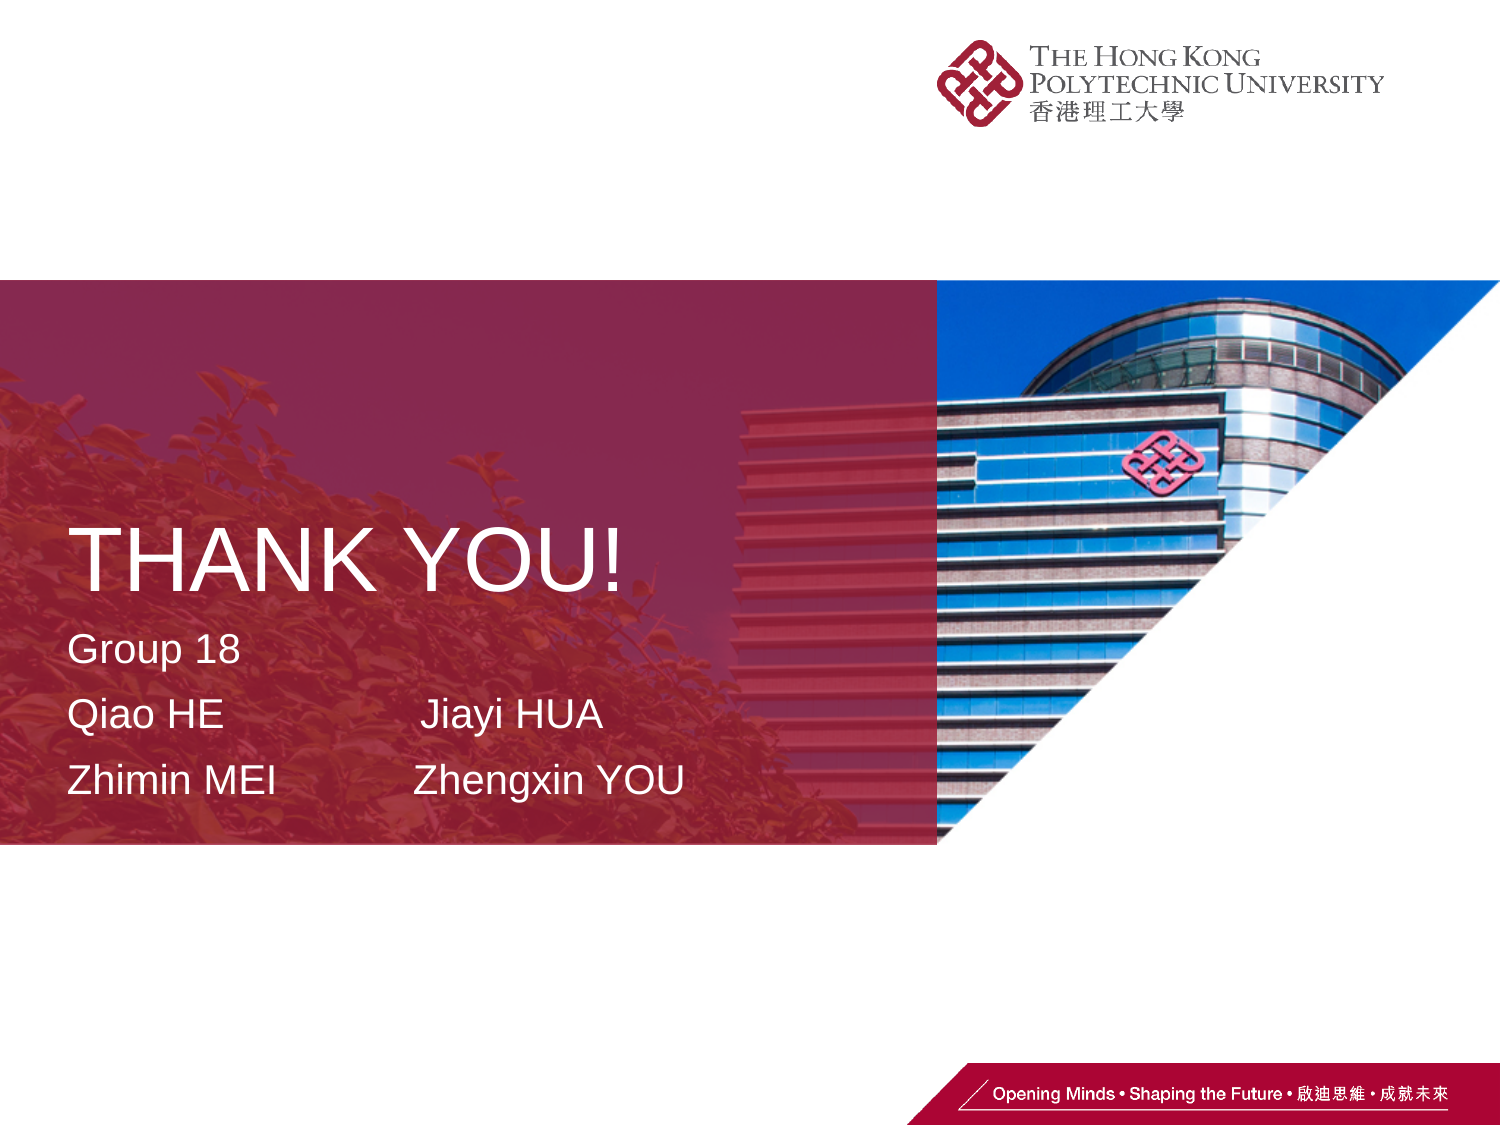

# THANK YOU!
Group 18
Qiao HE                 Jiayi HUA
Zhimin MEI	    Zhengxin YOU